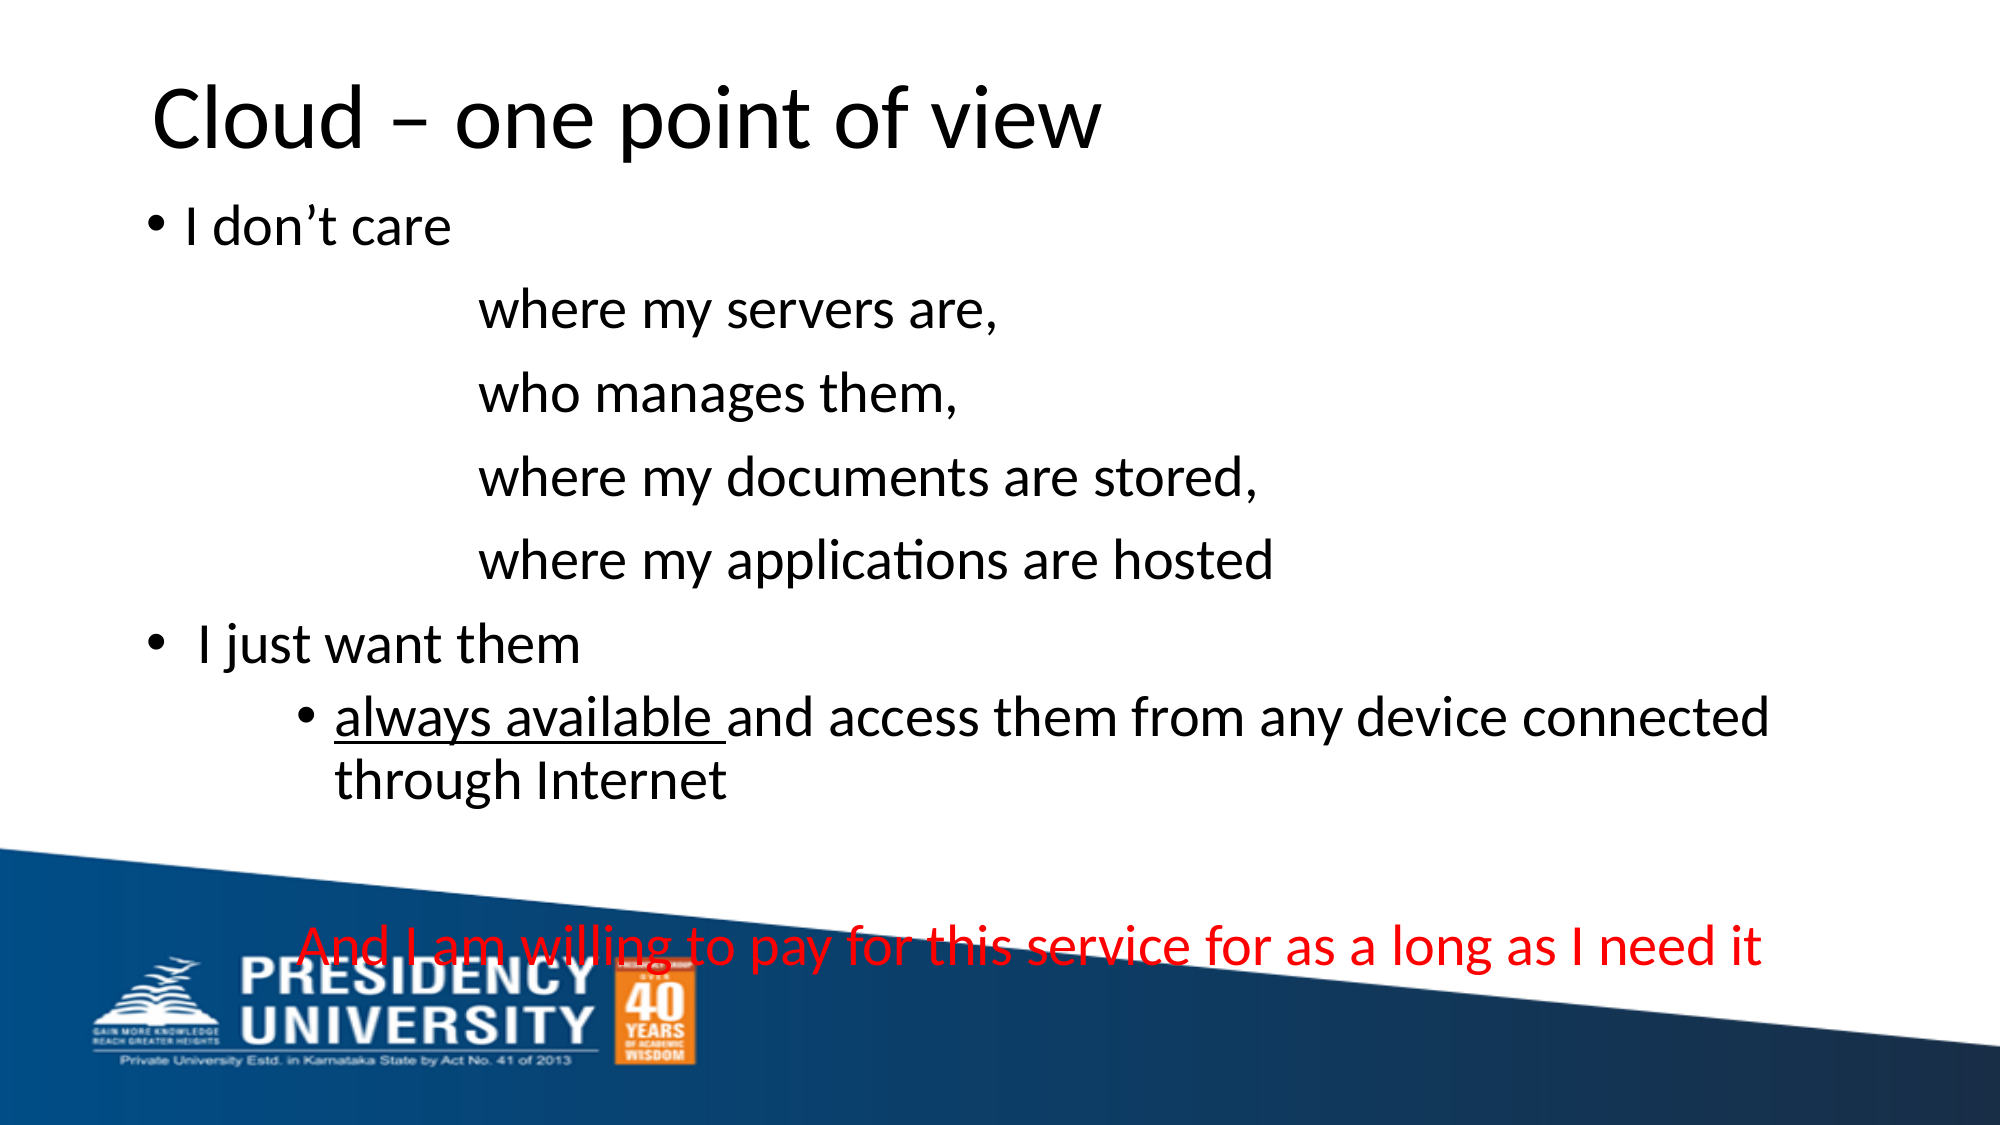

# Cloud – one point of view

I don’t care
                         where my servers are,
                         who manages them,
                         where my documents are stored,
                         where my applications are hosted
 I just want them
always available and access them from any device connected through Internet

And I am willing to pay for this service for as a long as I need it